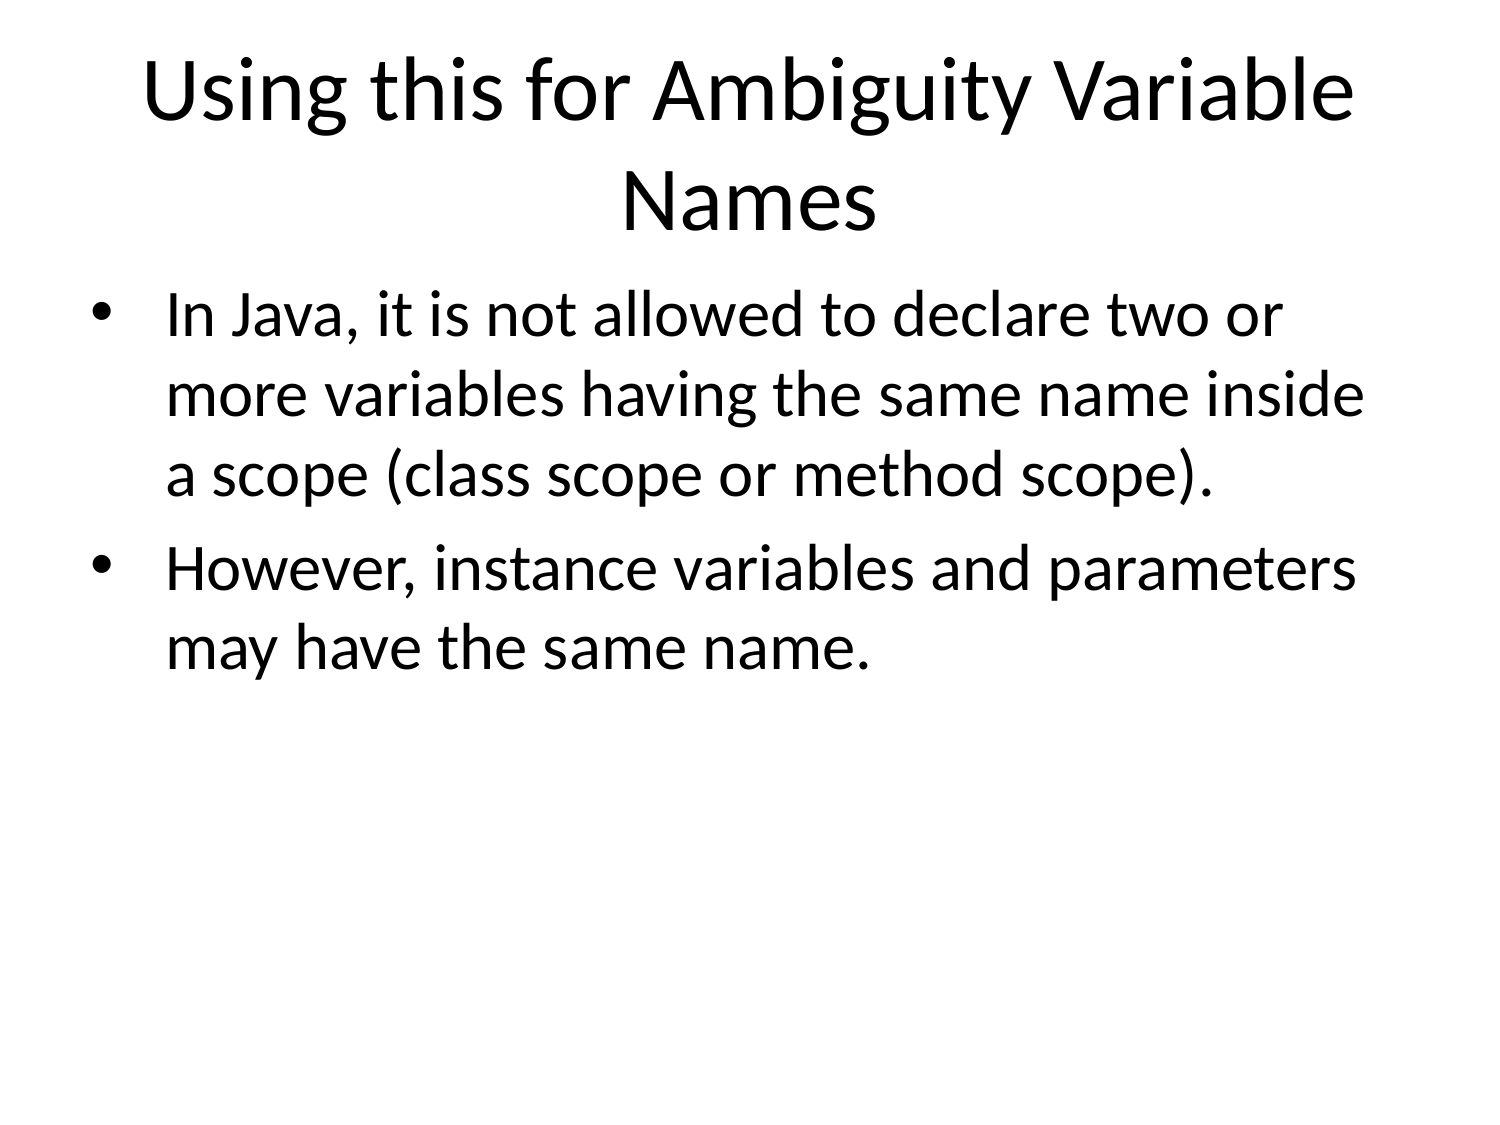

# Using this for Ambiguity Variable Names
In Java, it is not allowed to declare two or more variables having the same name inside a scope (class scope or method scope).
However, instance variables and parameters may have the same name.